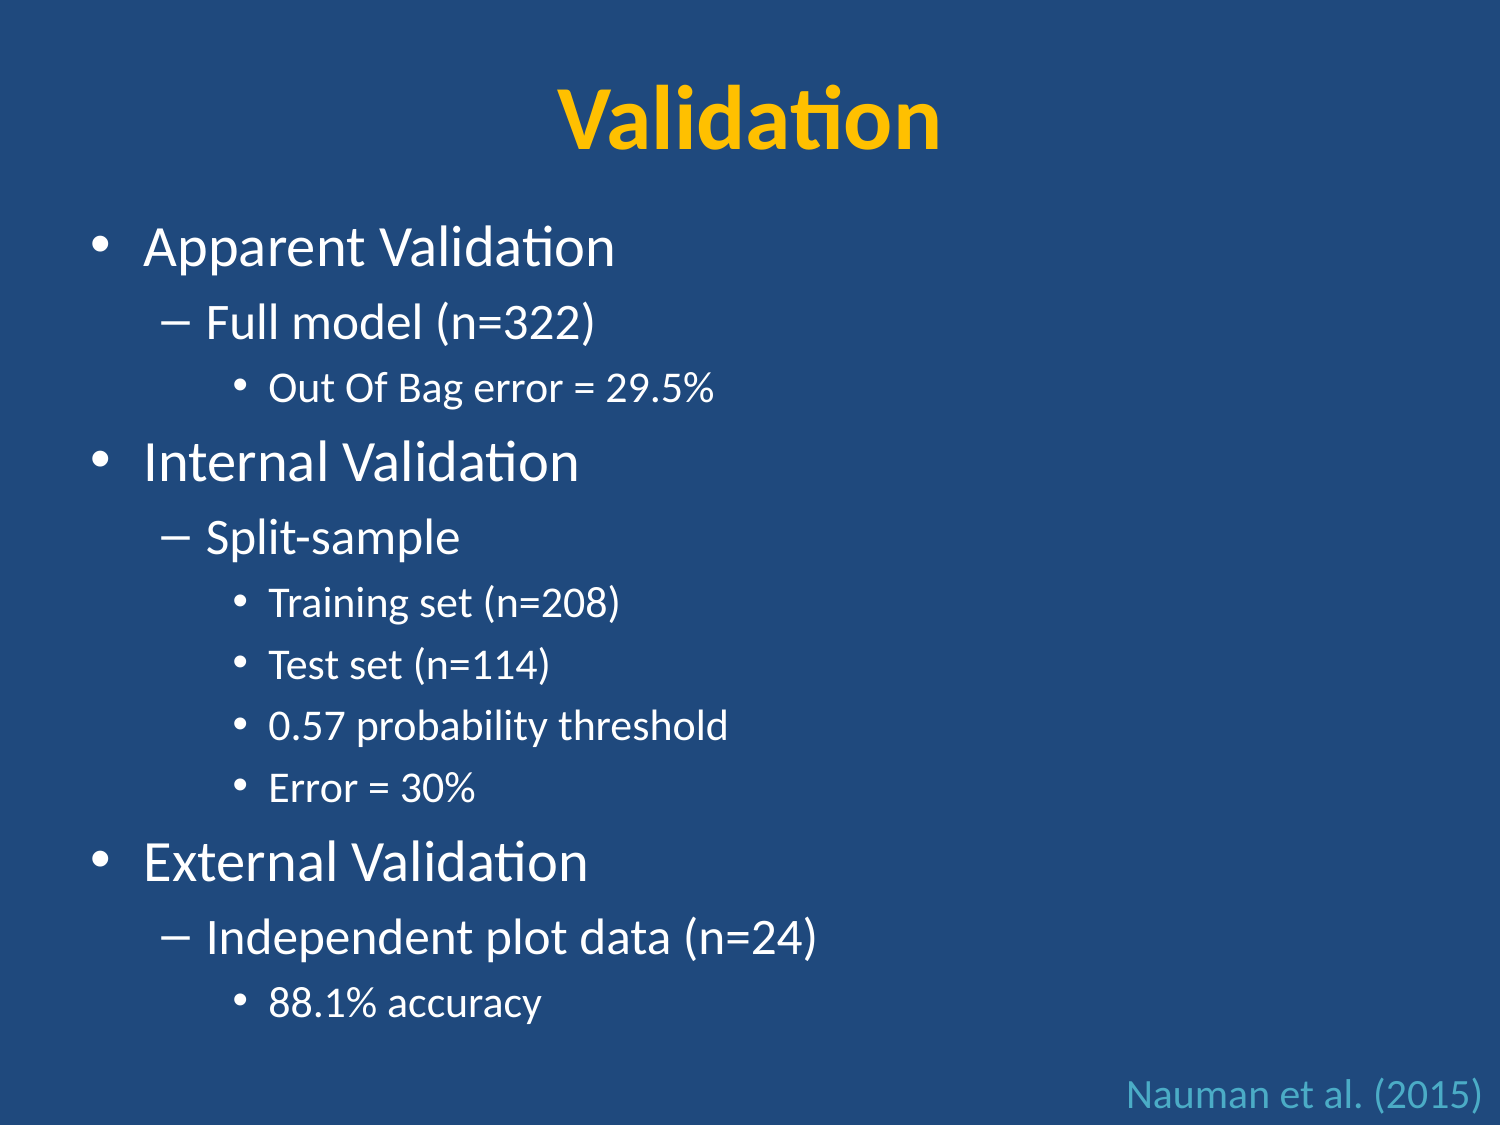

# Validation
Apparent Validation
Full model (n=322)
Out Of Bag error = 29.5%
Internal Validation
Split-sample
Training set (n=208)
Test set (n=114)
0.57 probability threshold
Error = 30%
External Validation
Independent plot data (n=24)
88.1% accuracy
Nauman et al. (2015)